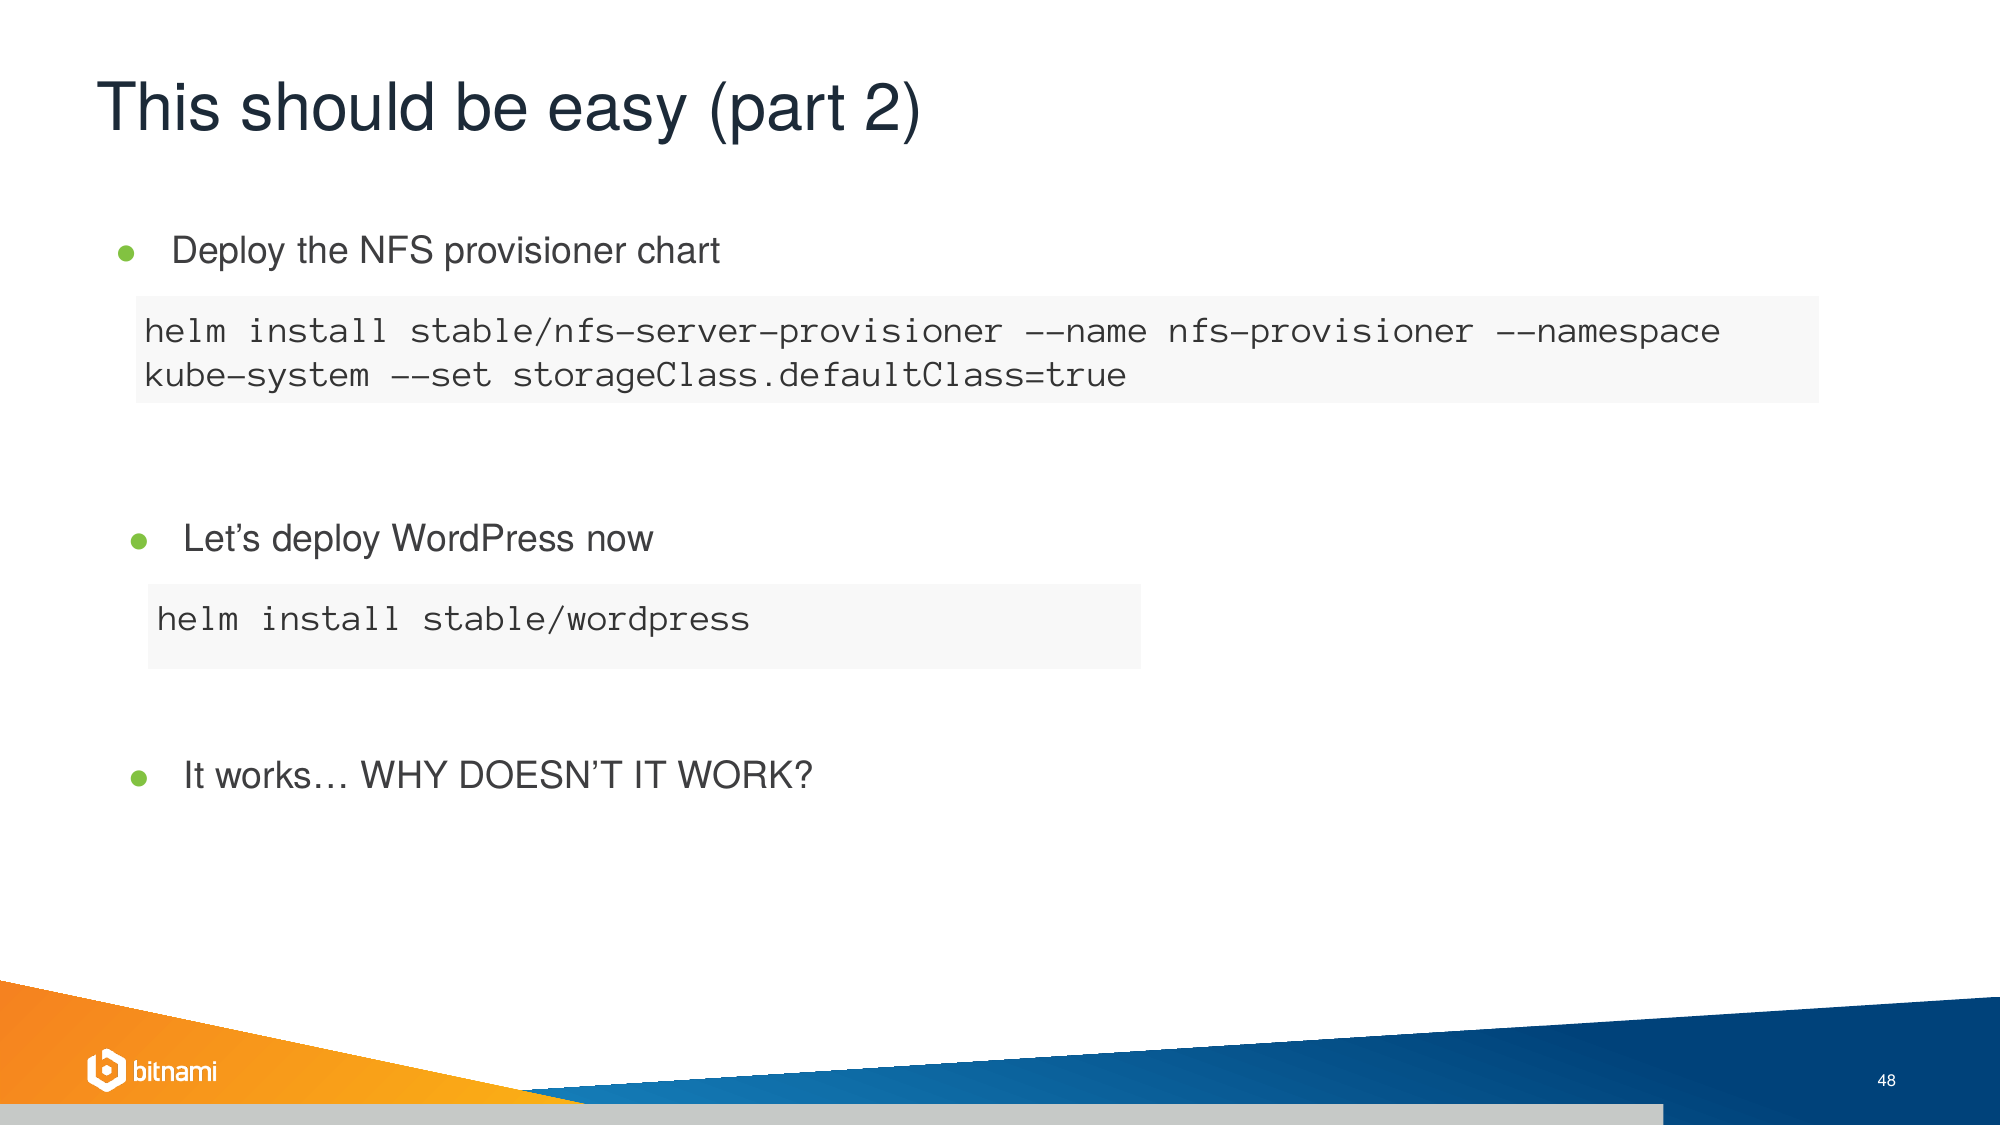

# This should be easy (part 2)
Deploy the NFS provisioner chart
| helm install stable/nfs-server-provisioner --name nfs-provisioner --namespace kube-system --set storageClass.defaultClass=true |
| --- |
Let’s deploy WordPress now
| helm install stable/wordpress |
| --- |
It works… WHY DOESN’T IT WORK?
48